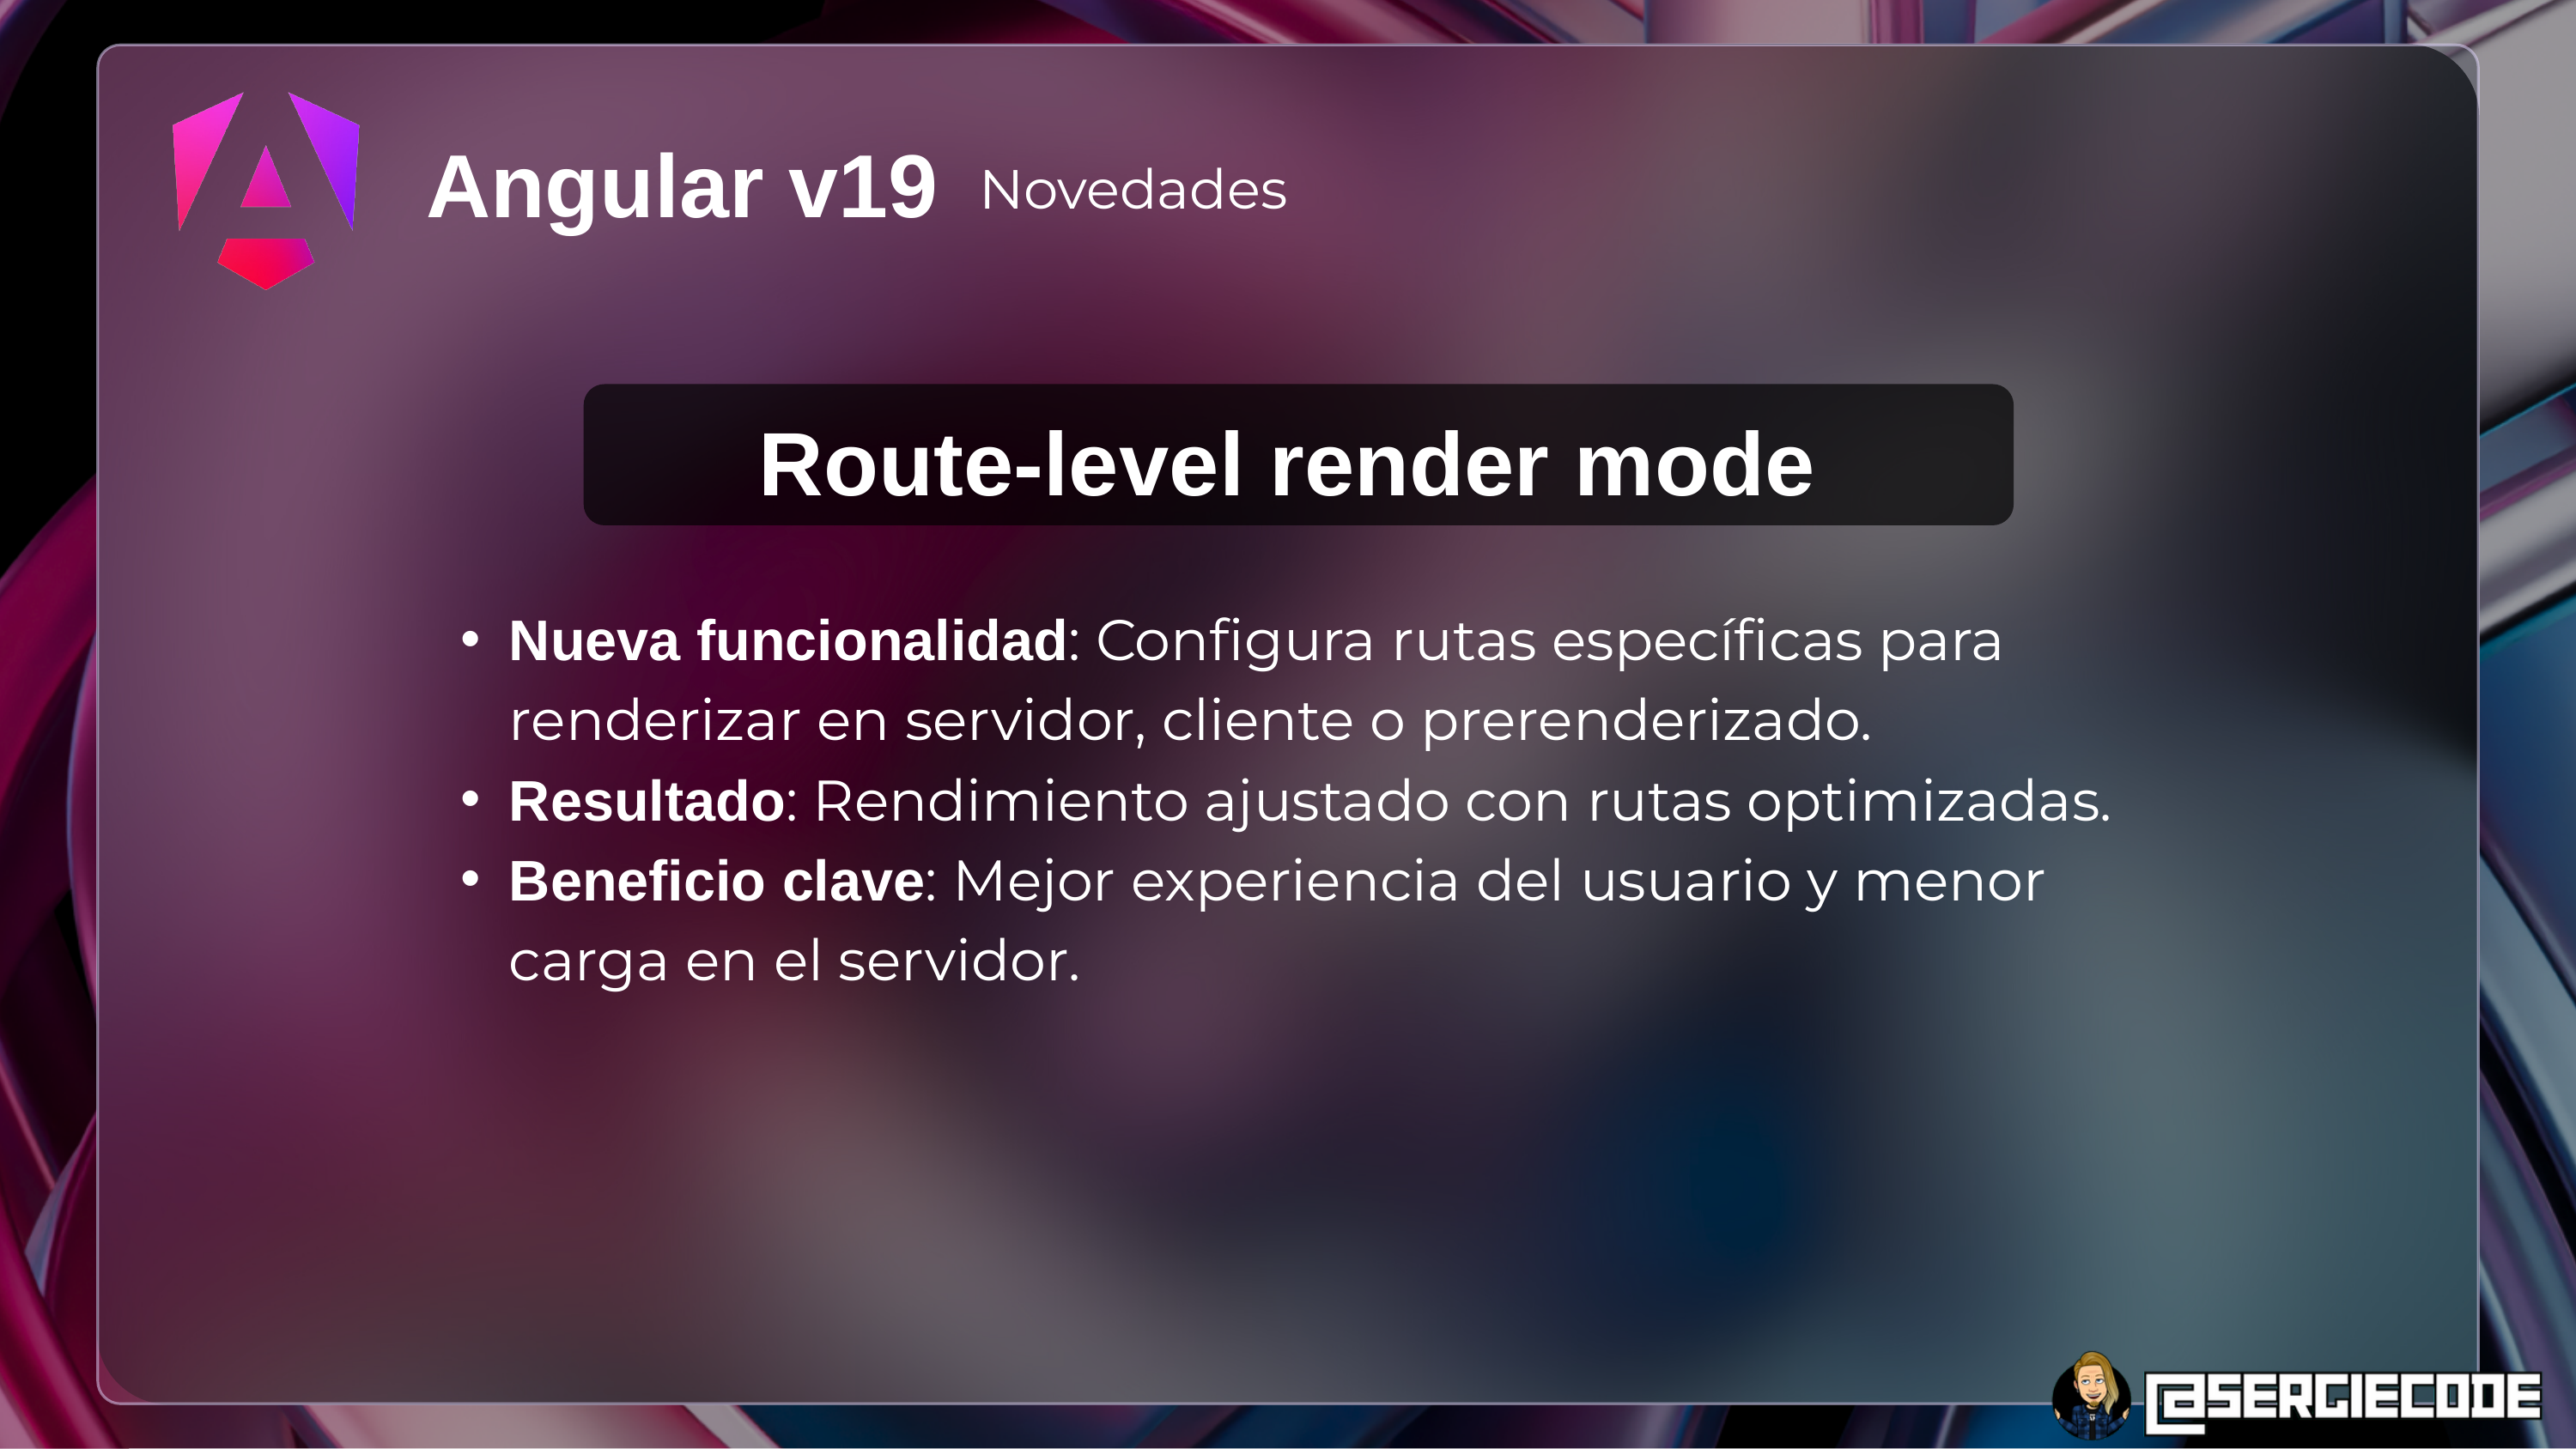

Angular v19
Novedades

Route-level render mode
Nueva funcionalidad: Configura rutas específicas para renderizar en servidor, cliente o prerenderizado.
Resultado: Rendimiento ajustado con rutas optimizadas.
Beneficio clave: Mejor experiencia del usuario y menor carga en el servidor.